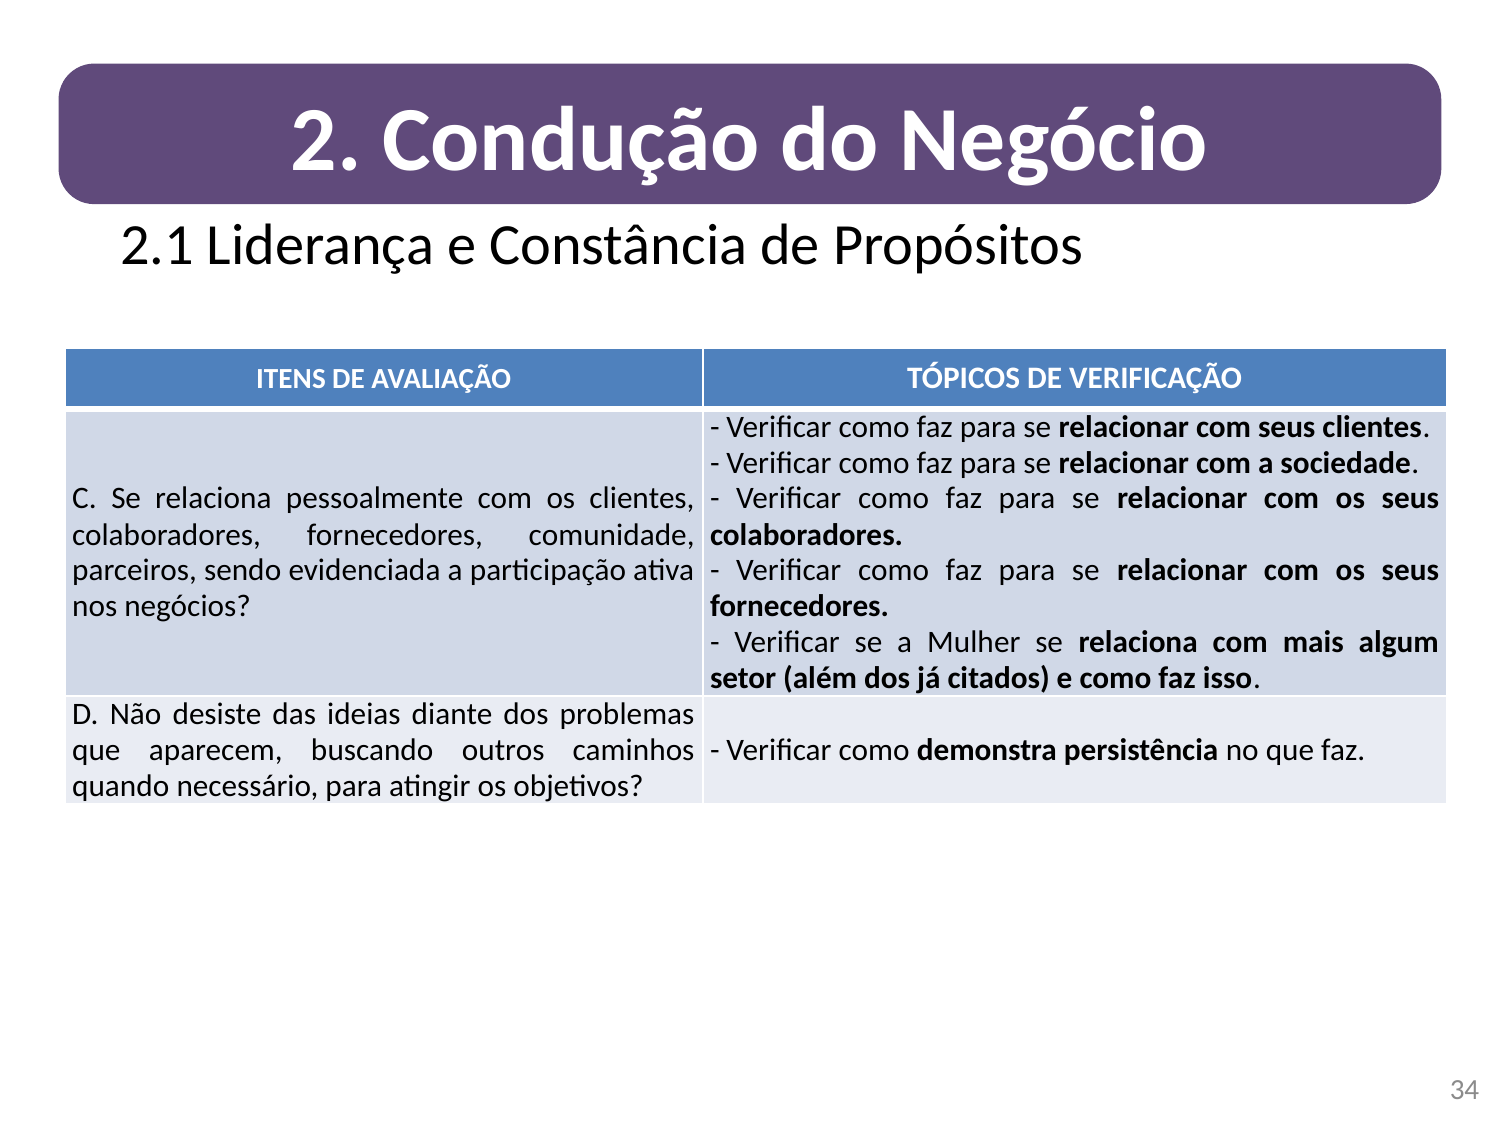

2. Condução do Negócio
# 2.1 Liderança e Constância de Propósitos
| ITENS DE AVALIAÇÃO | TÓPICOS DE VERIFICAÇÃO |
| --- | --- |
| C. Se relaciona pessoalmente com os clientes, colaboradores, fornecedores, comunidade, parceiros, sendo evidenciada a participação ativa nos negócios? | - Verificar como faz para se relacionar com seus clientes. - Verificar como faz para se relacionar com a sociedade. - Verificar como faz para se relacionar com os seus colaboradores. - Verificar como faz para se relacionar com os seus fornecedores. - Verificar se a Mulher se relaciona com mais algum setor (além dos já citados) e como faz isso. |
| D. Não desiste das ideias diante dos problemas que aparecem, buscando outros caminhos quando necessário, para atingir os objetivos? | - Verificar como demonstra persistência no que faz. |
34